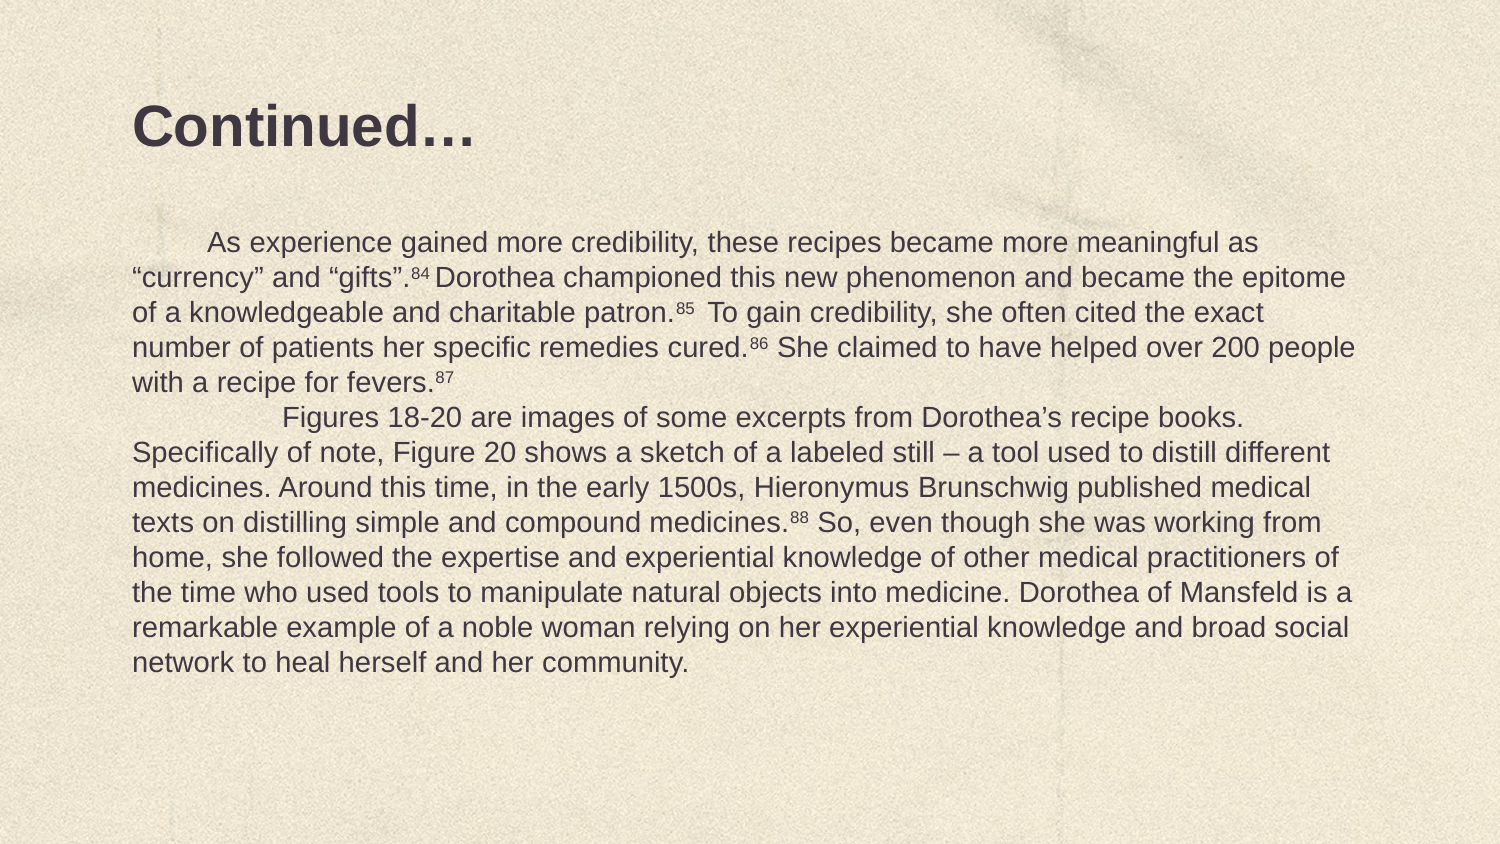

# Continued…
As experience gained more credibility, these recipes became more meaningful as “currency” and “gifts”.84 Dorothea championed this new phenomenon and became the epitome of a knowledgeable and charitable patron.85  To gain credibility, she often cited the exact number of patients her specific remedies cured.86 She claimed to have helped over 200 people with a recipe for fevers.87
	Figures 18-20 are images of some excerpts from Dorothea’s recipe books. Specifically of note, Figure 20 shows a sketch of a labeled still – a tool used to distill different medicines. Around this time, in the early 1500s, Hieronymus Brunschwig published medical texts on distilling simple and compound medicines.88 So, even though she was working from home, she followed the expertise and experiential knowledge of other medical practitioners of the time who used tools to manipulate natural objects into medicine. Dorothea of Mansfeld is a remarkable example of a noble woman relying on her experiential knowledge and broad social network to heal herself and her community.